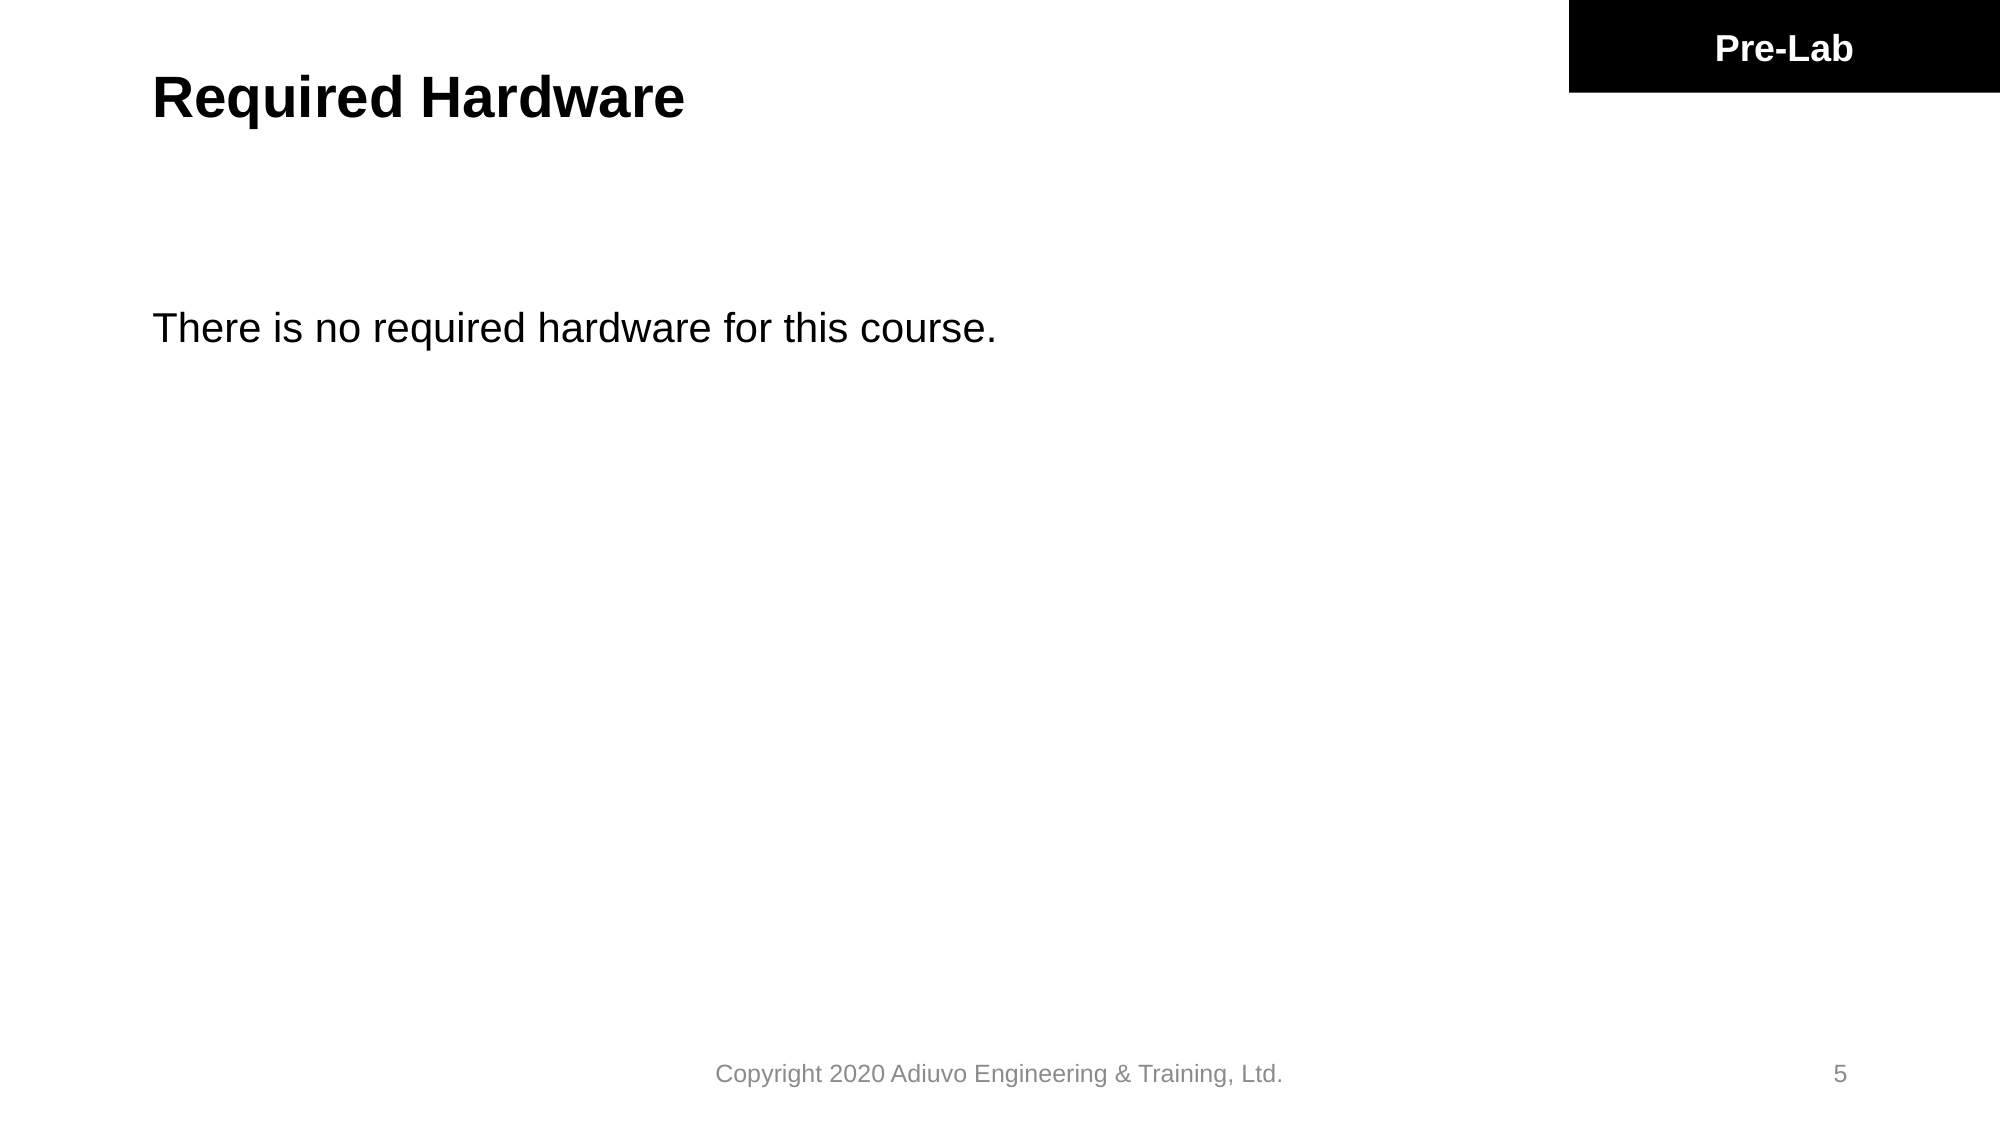

Pre-Lab
# Required Hardware
There is no required hardware for this course.

Copyright 2020 Adiuvo Engineering & Training, Ltd.
5